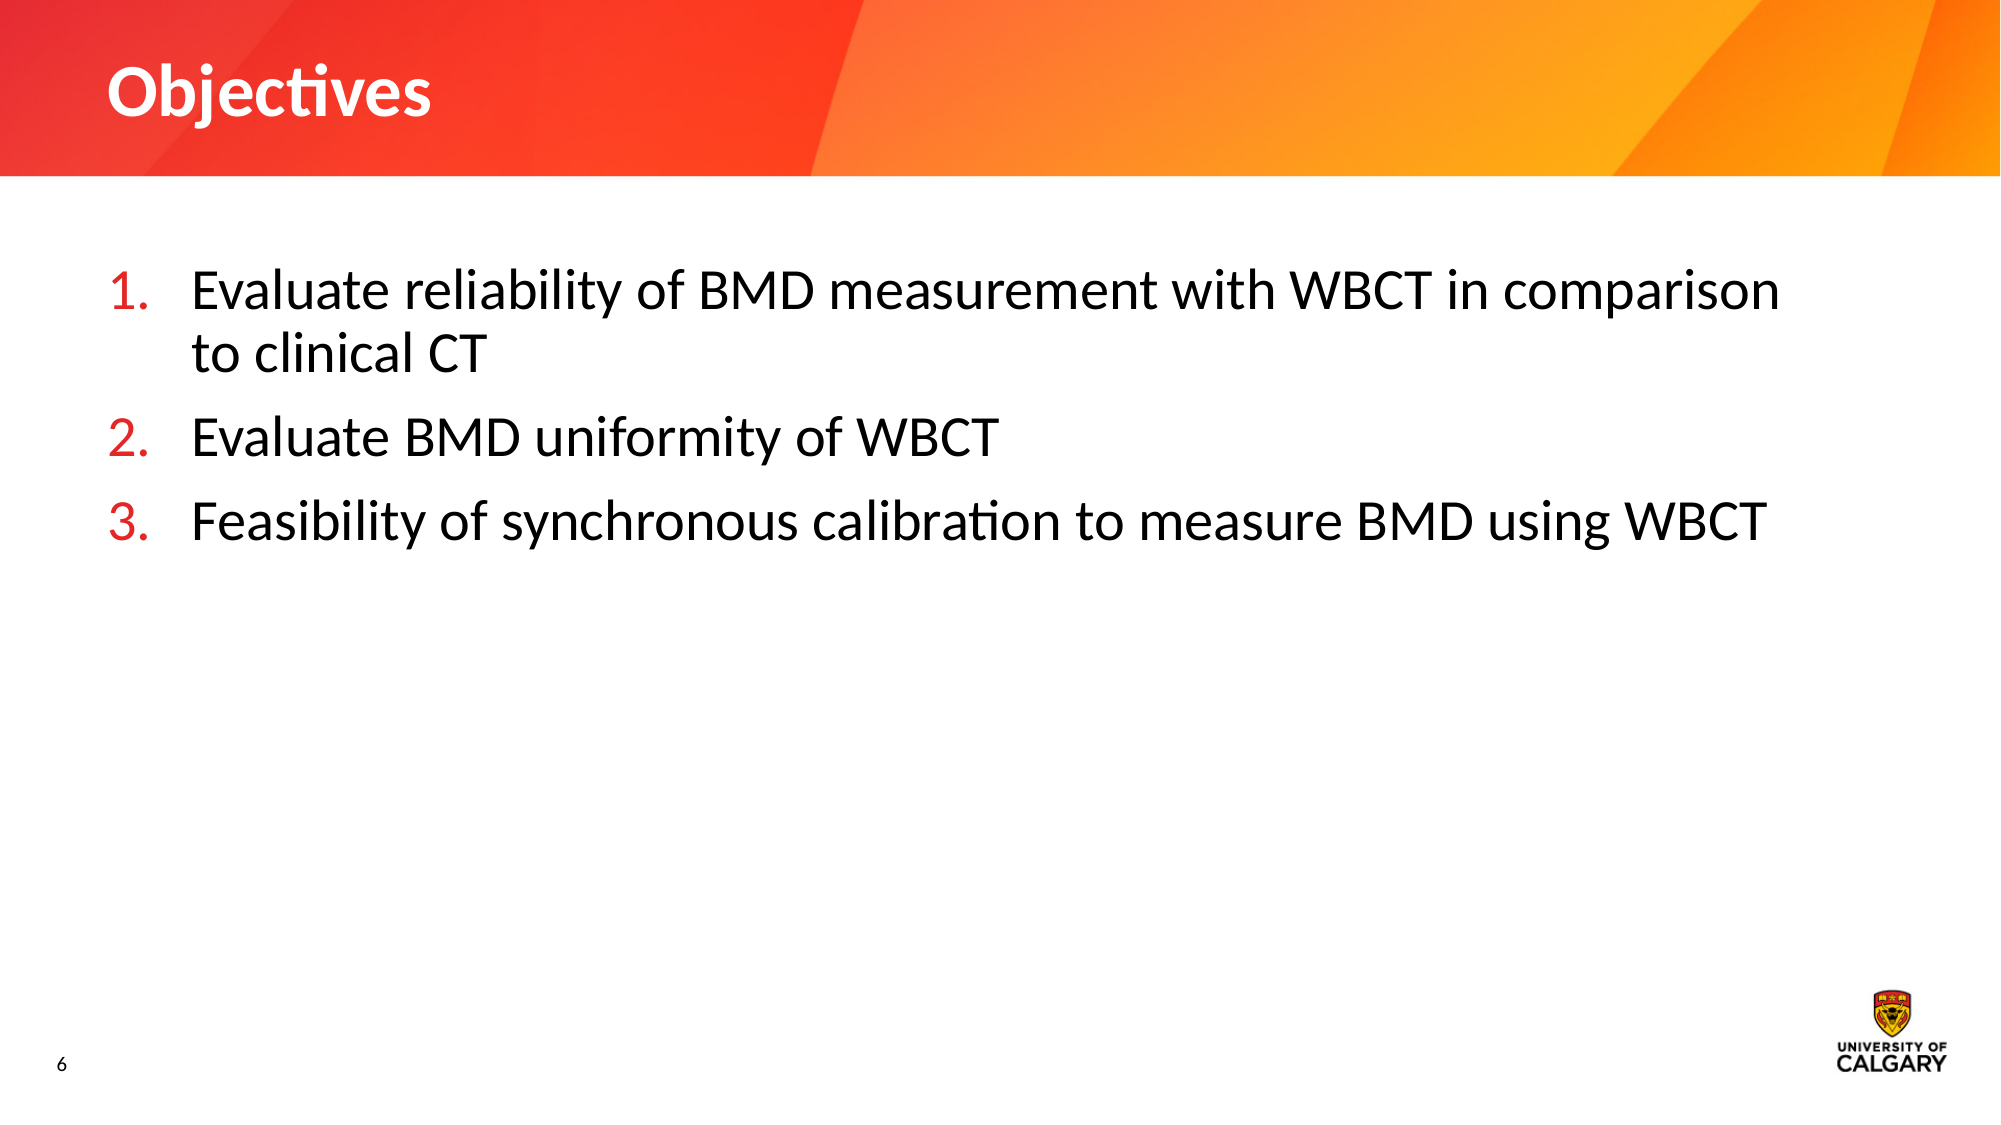

# Objectives
Evaluate reliability of BMD measurement with WBCT in comparison to clinical CT
Evaluate BMD uniformity of WBCT
Feasibility of synchronous calibration to measure BMD using WBCT
6